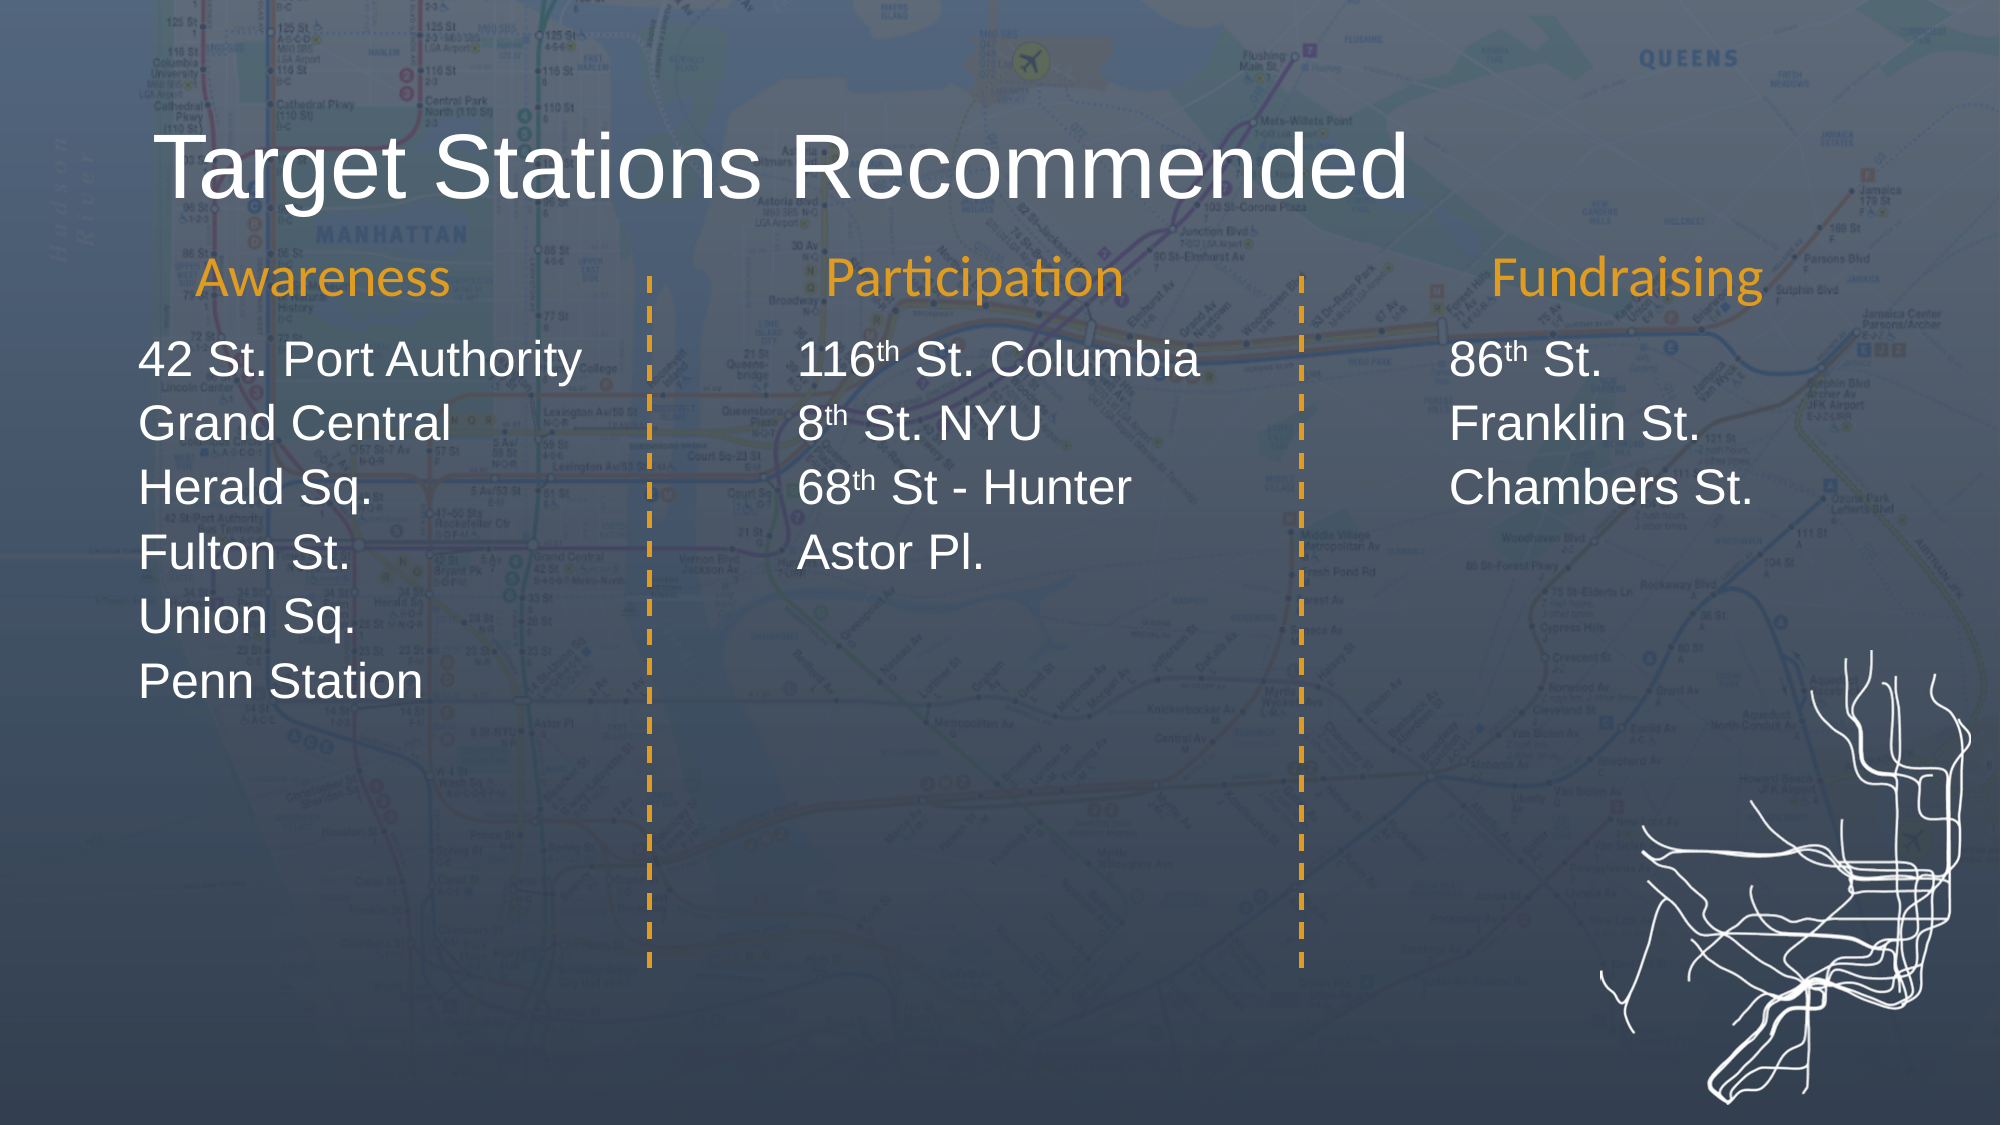

# Target Stations Recommended
Awareness
Participation
Fundraising
42 St. Port Authority
Grand Central
Herald Sq.
Fulton St.
Union Sq.
Penn Station

116th St. Columbia
8th St. NYU
68th St - Hunter
Astor Pl.

86th St.
Franklin St.
Chambers St.